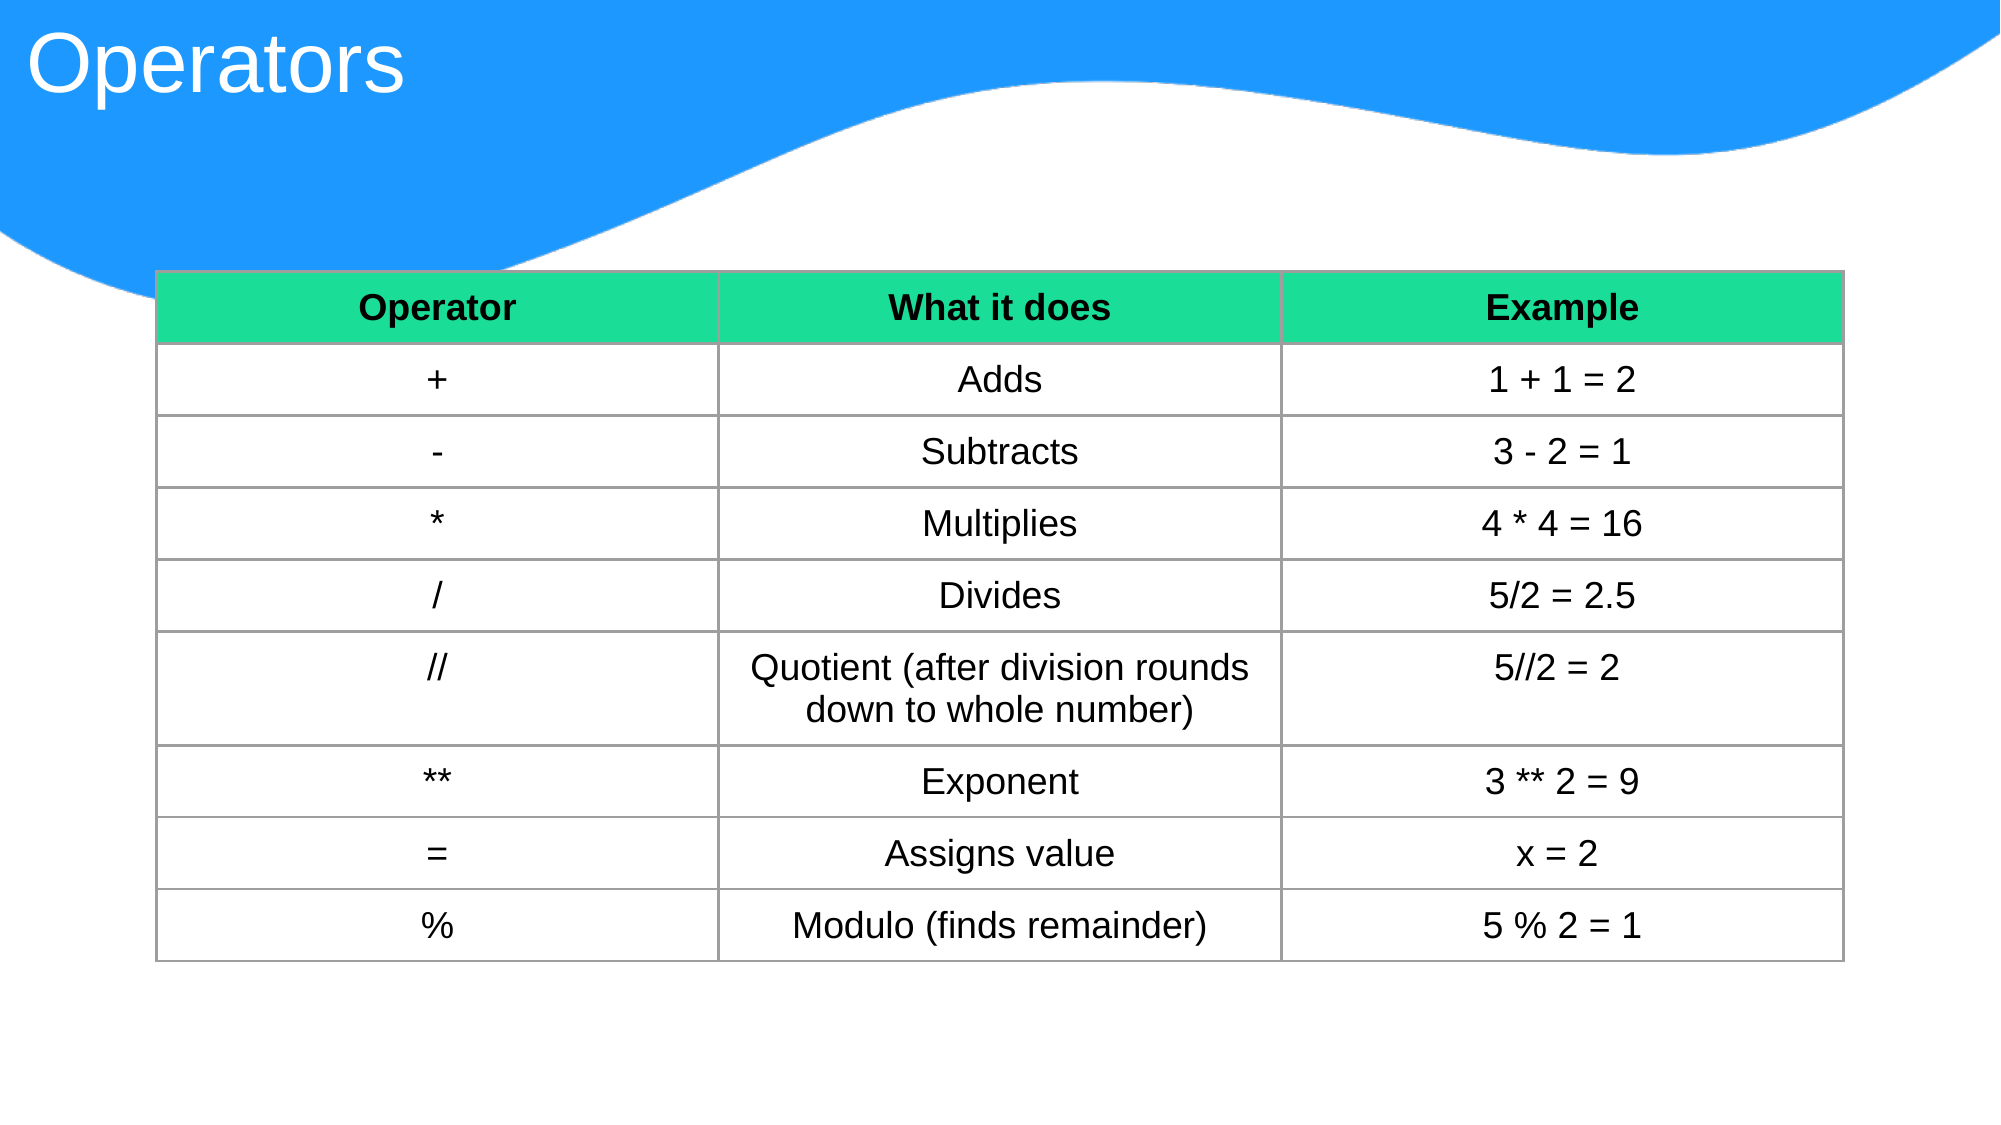

Operators
| Operator | What it does | Example |
| --- | --- | --- |
| + | Adds | 1 + 1 = 2 |
| - | Subtracts | 3 - 2 = 1 |
| \* | Multiplies | 4 \* 4 = 16 |
| / | Divides | 5/2 = 2.5 |
| // | Quotient (after division rounds down to whole number) | 5//2 = 2 |
| \*\* | Exponent | 3 \*\* 2 = 9 |
| = | Assigns value | x = 2 |
| % | Modulo (finds remainder) | 5 % 2 = 1 |